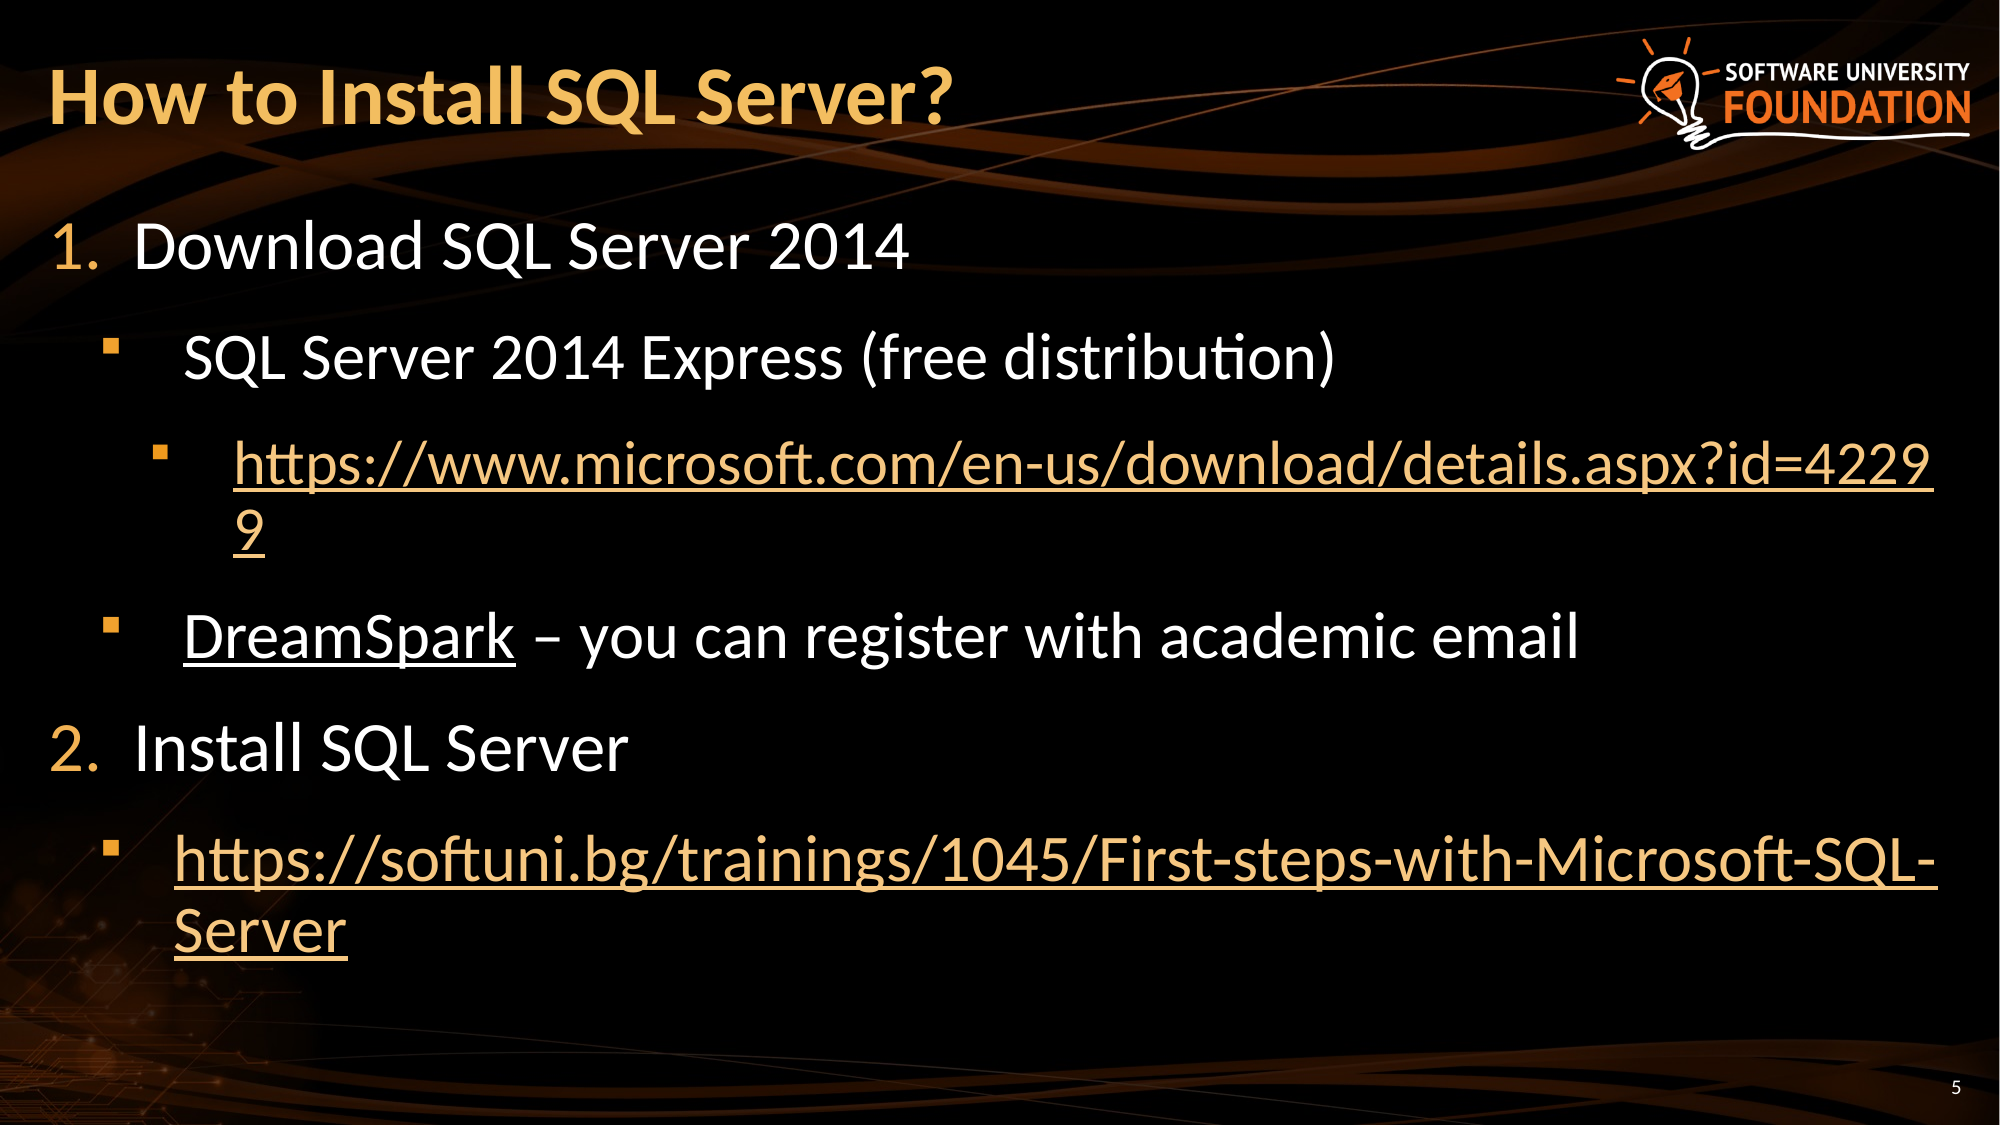

# How to Install SQL Server?
Download SQL Server 2014
SQL Server 2014 Express (free distribution)
https://www.microsoft.com/en-us/download/details.aspx?id=42299
DreamSpark – you can register with academic email
Install SQL Server
https://softuni.bg/trainings/1045/First-steps-with-Microsoft-SQL-Server

5